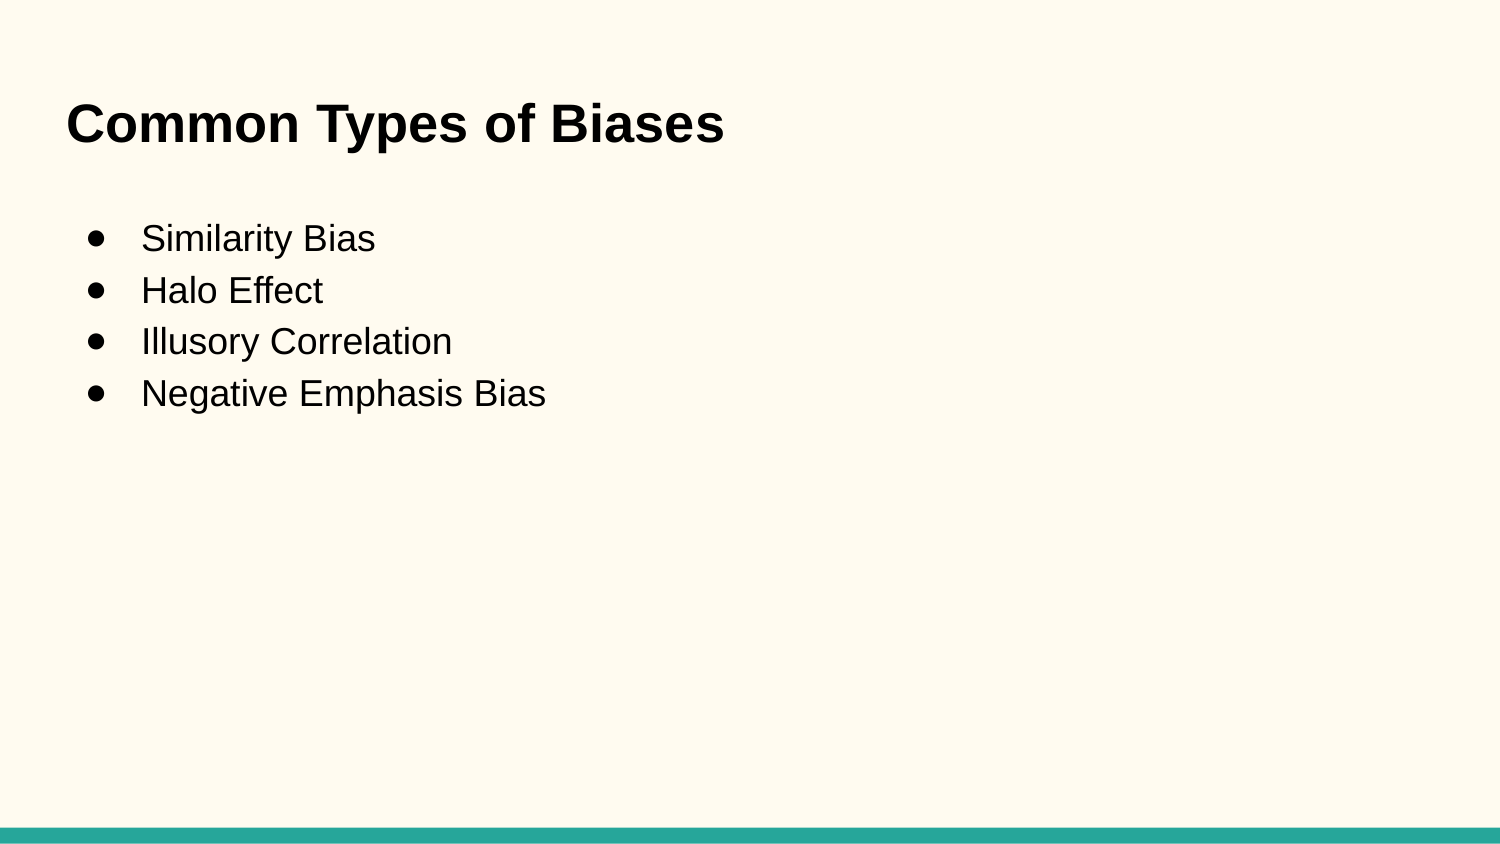

# Common Types of Biases
Similarity Bias
Halo Effect
Illusory Correlation
Negative Emphasis Bias